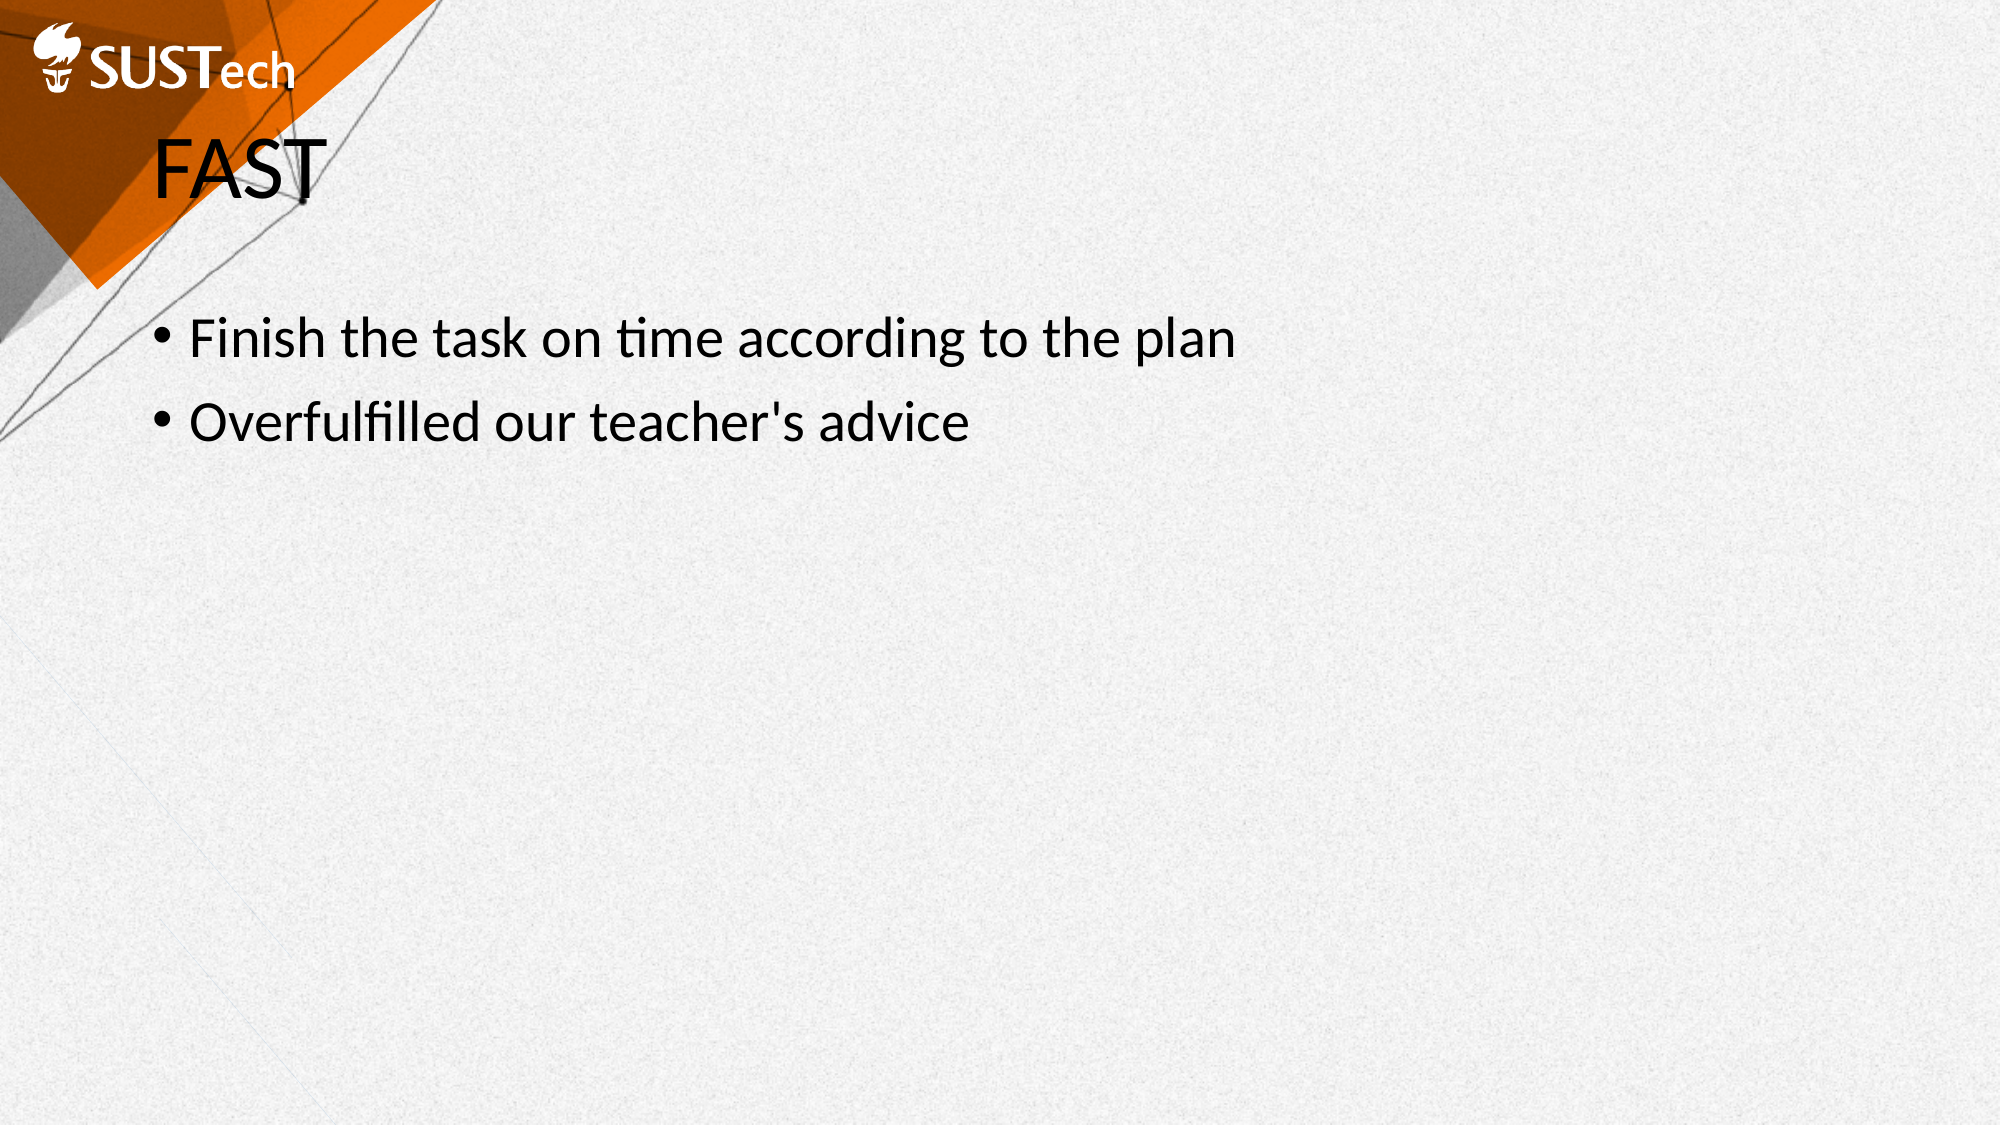

# FAST
Finish the task on time according to the plan
Overfulfilled our teacher's advice